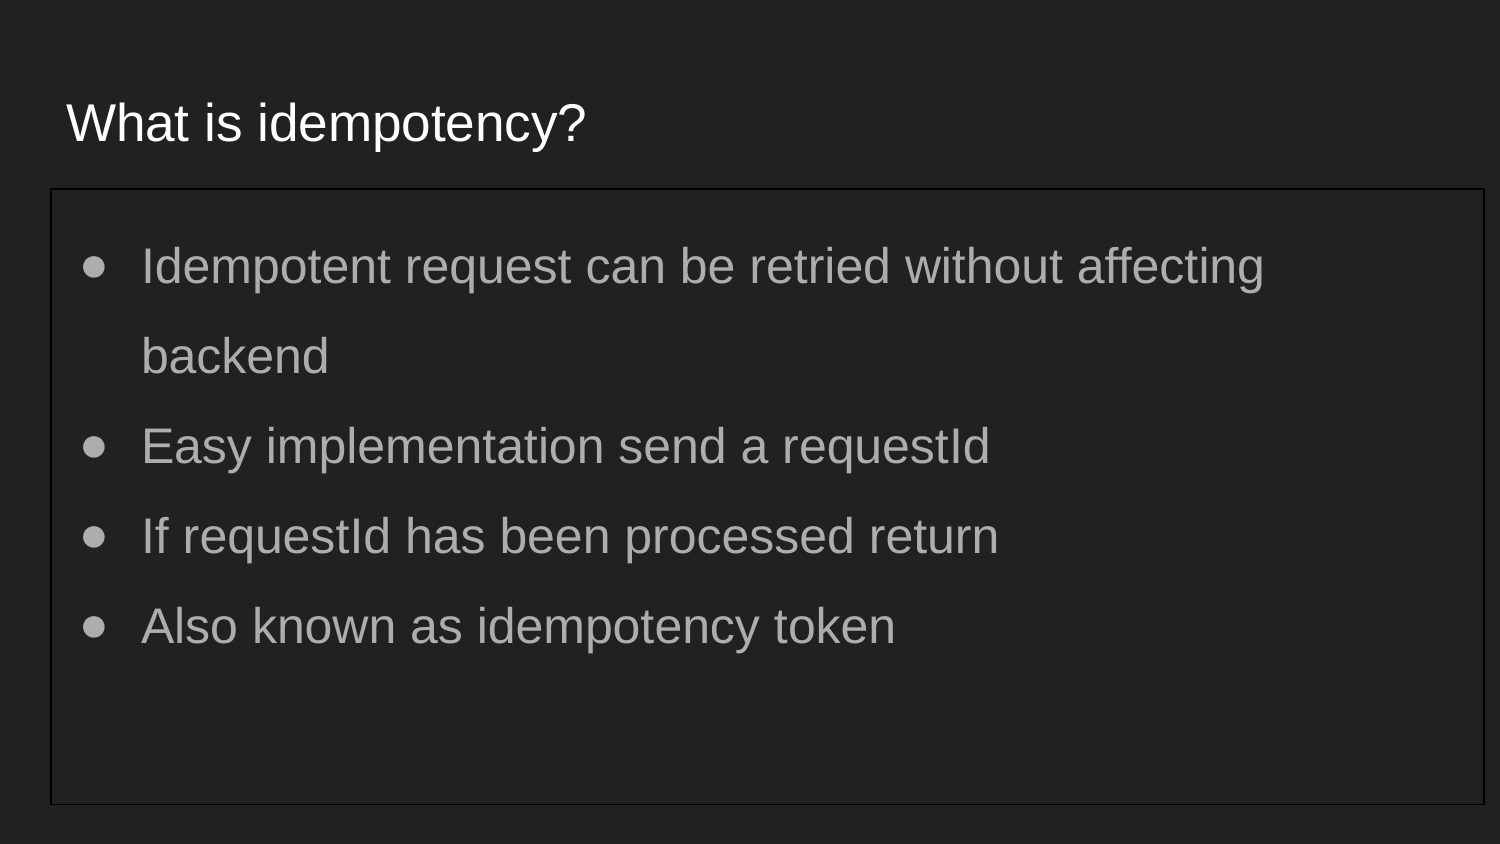

# What is idempotency?
Idempotent request can be retried without affecting backend
Easy implementation send a requestId
If requestId has been processed return
Also known as idempotency token